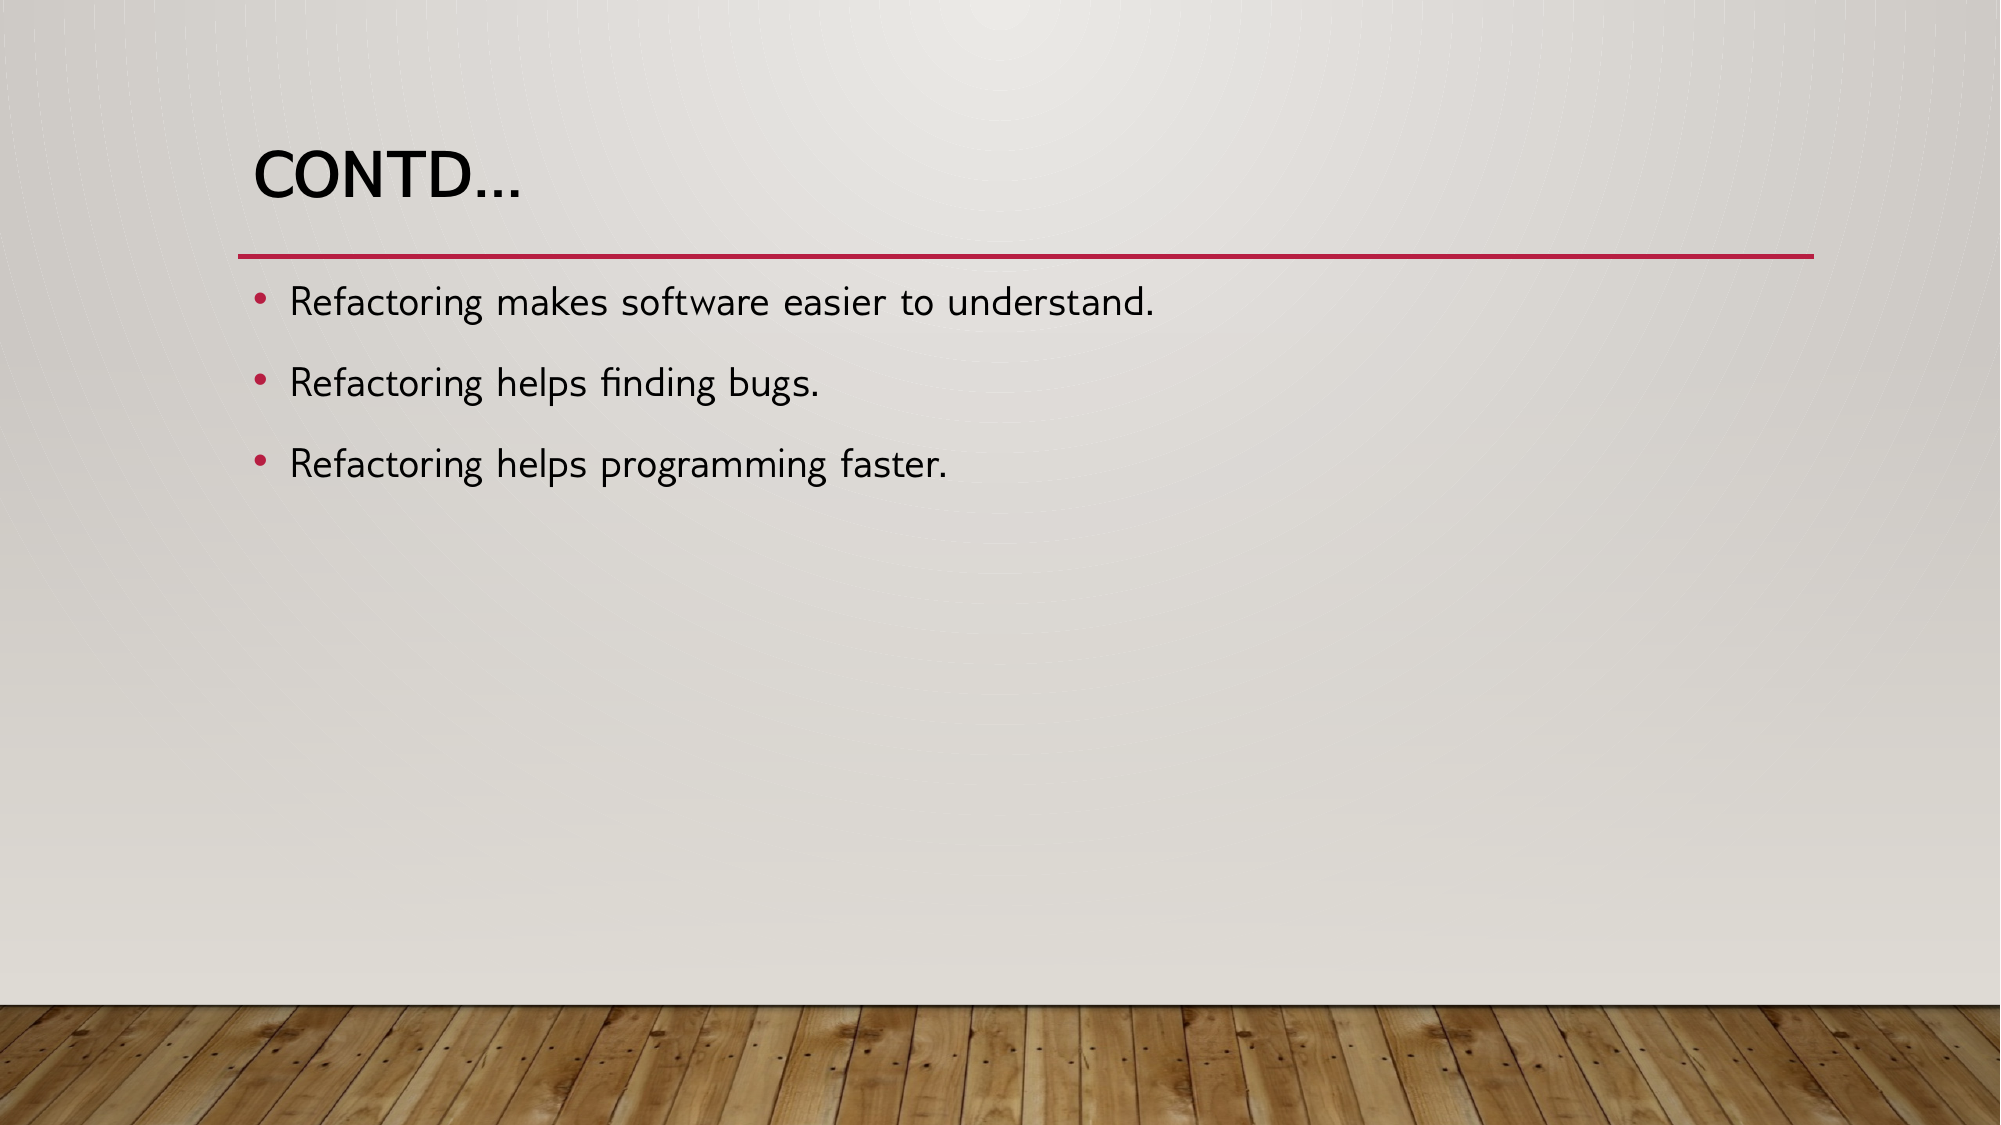

# Contd…
Refactoring makes software easier to understand.
Refactoring helps finding bugs.
Refactoring helps programming faster.